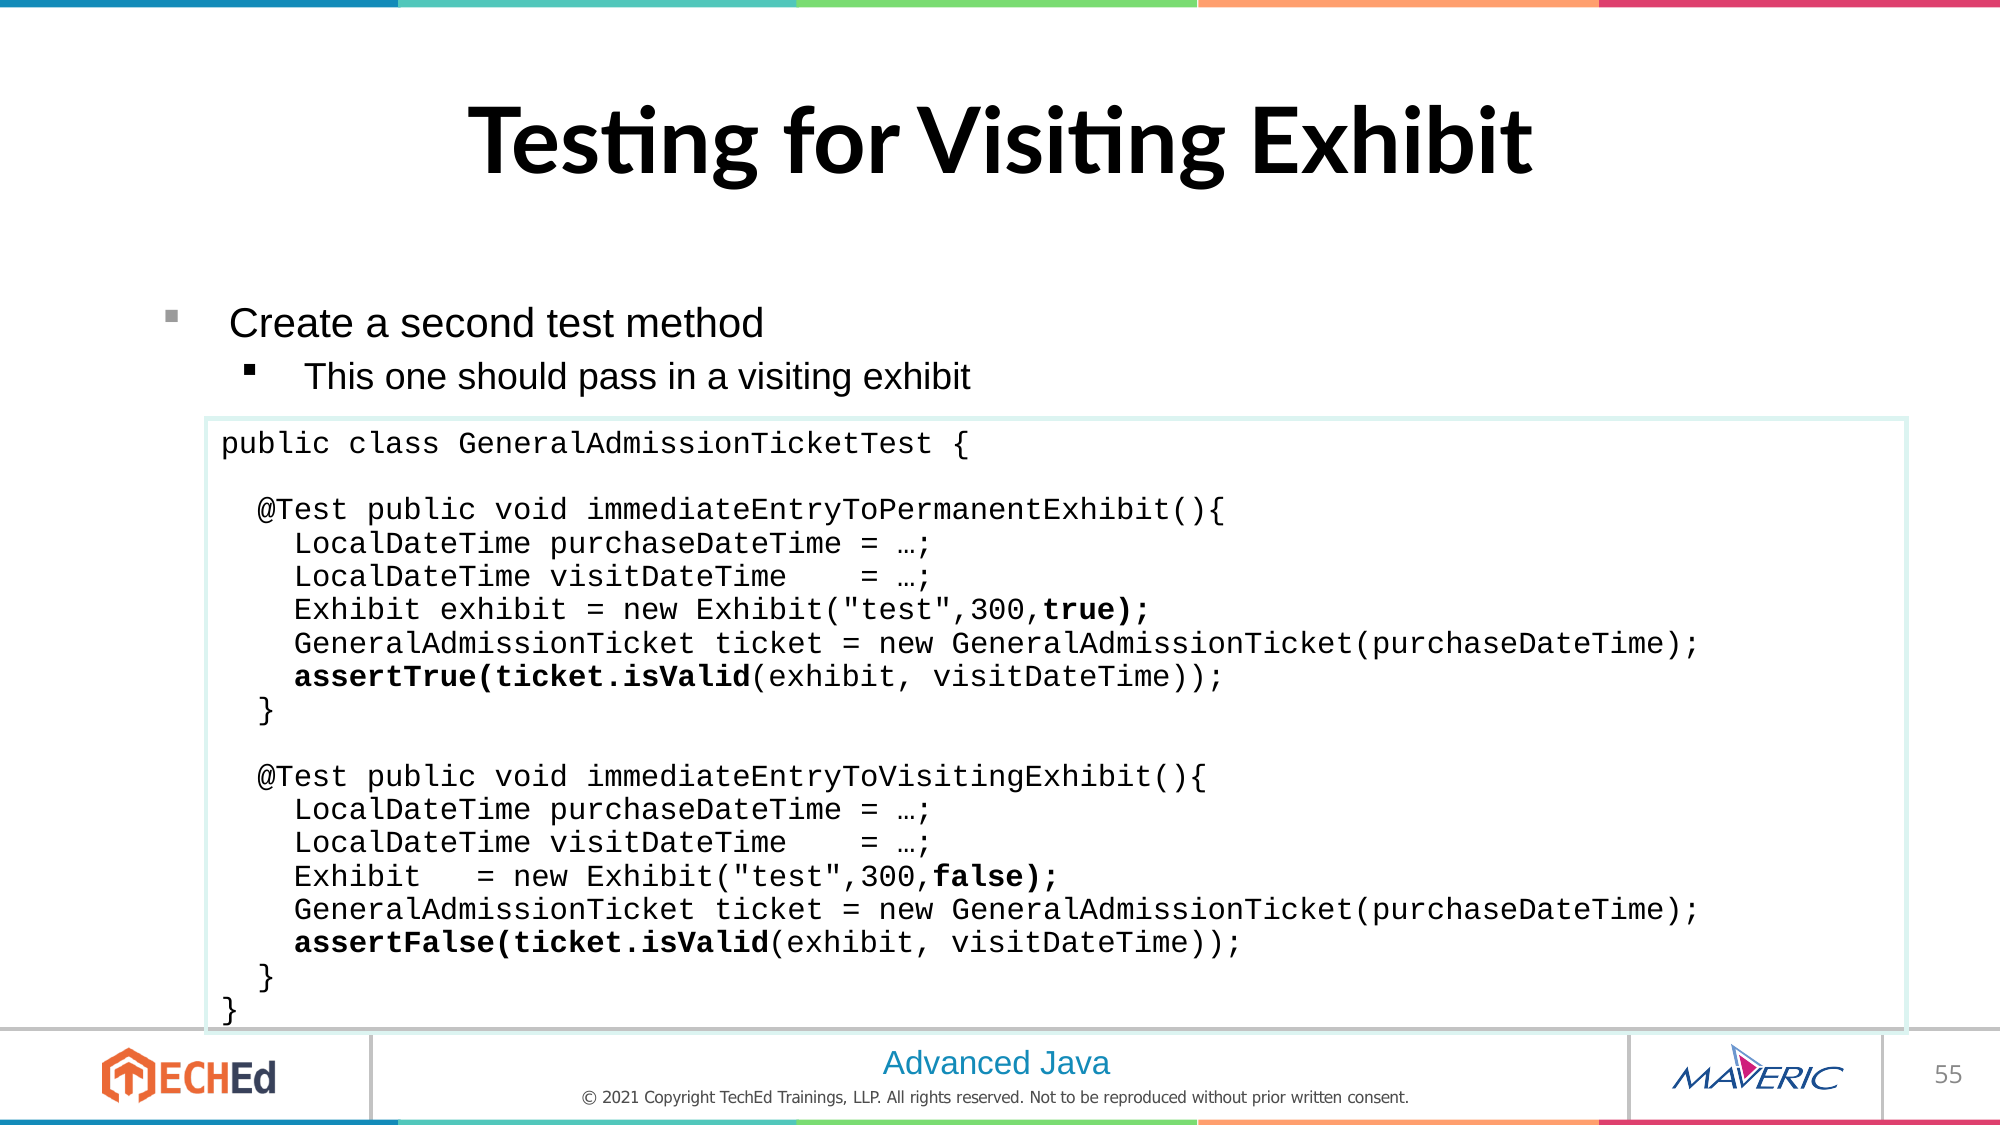

# Testing for Visiting Exhibit
Create a second test method
This one should pass in a visiting exhibit

public class GeneralAdmissionTicketTest {

  @Test public void immediateEntryToPermanentExhibit(){
    LocalDateTime purchaseDateTime = …;
    LocalDateTime visitDateTime    = …;
    Exhibit exhibit = new Exhibit("test",300,true);
    GeneralAdmissionTicket ticket = new GeneralAdmissionTicket(purchaseDateTime);
    assertTrue(ticket.isValid(exhibit, visitDateTime));
  }

  @Test public void immediateEntryToVisitingExhibit(){
    LocalDateTime purchaseDateTime = …;
    LocalDateTime visitDateTime    = …;
    Exhibit   = new Exhibit("test",300,false);
    GeneralAdmissionTicket ticket = new GeneralAdmissionTicket(purchaseDateTime);
    assertFalse(ticket.isValid(exhibit, visitDateTime));
  }
}